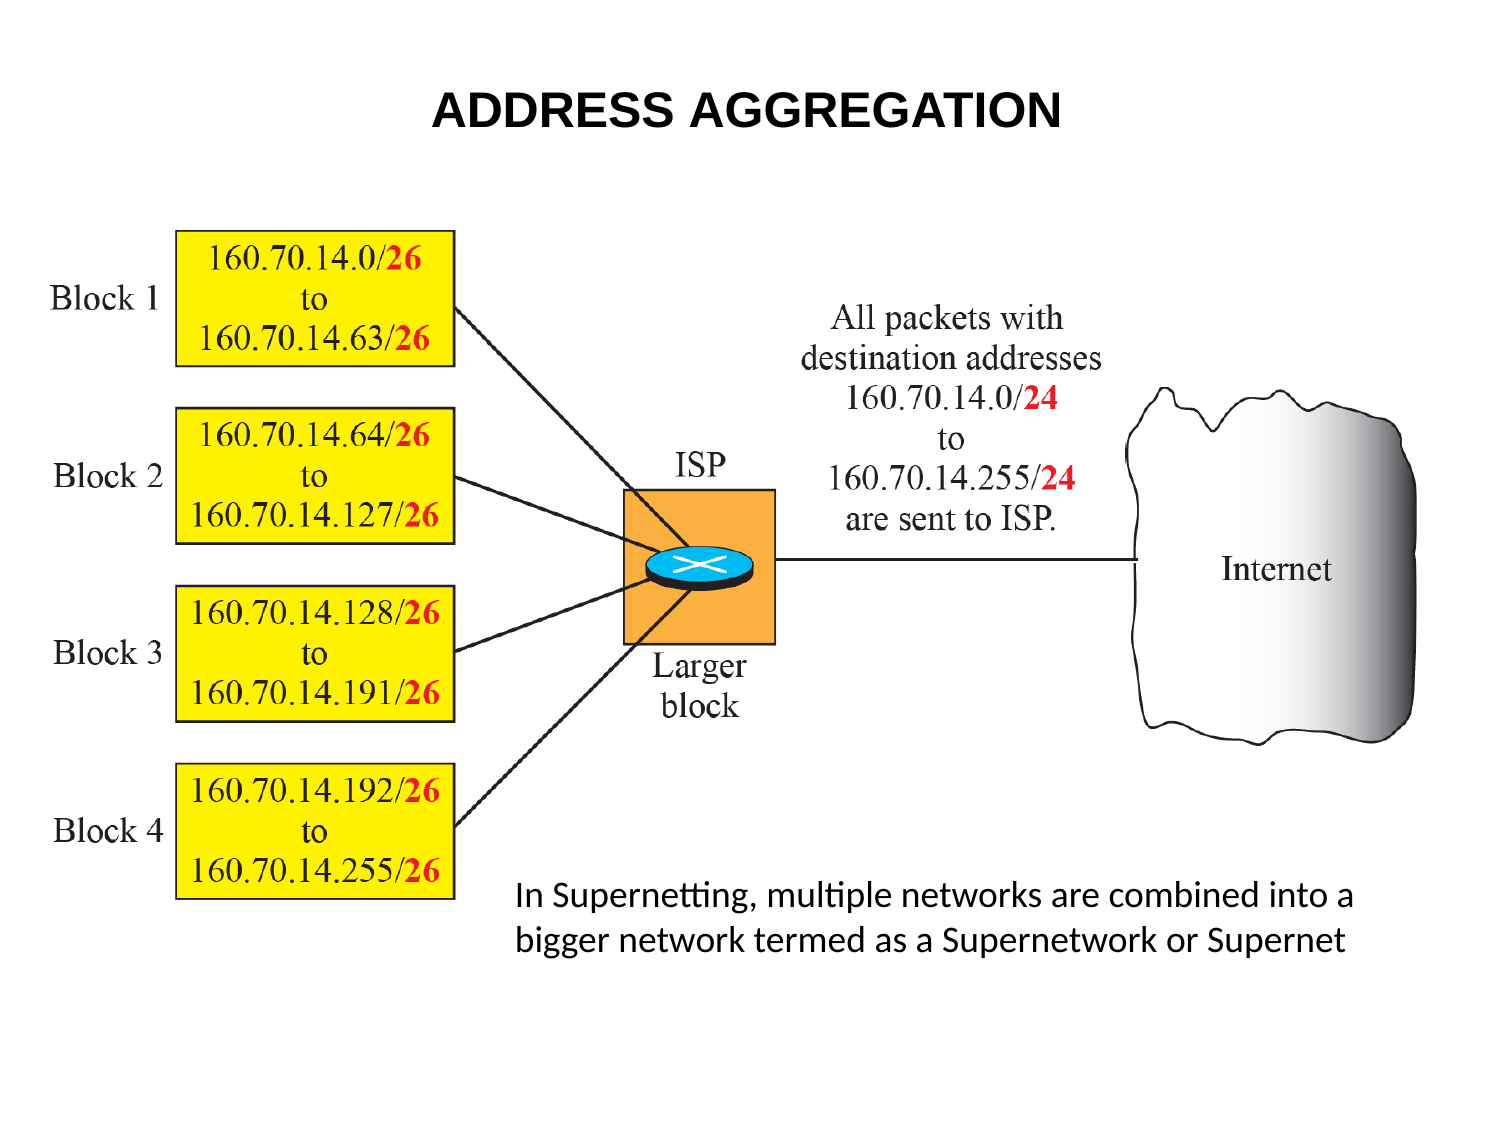

# ADDRESS AGGREGATION

In Supernetting, multiple networks are combined into a bigger network termed as a Supernetwork or Supernet